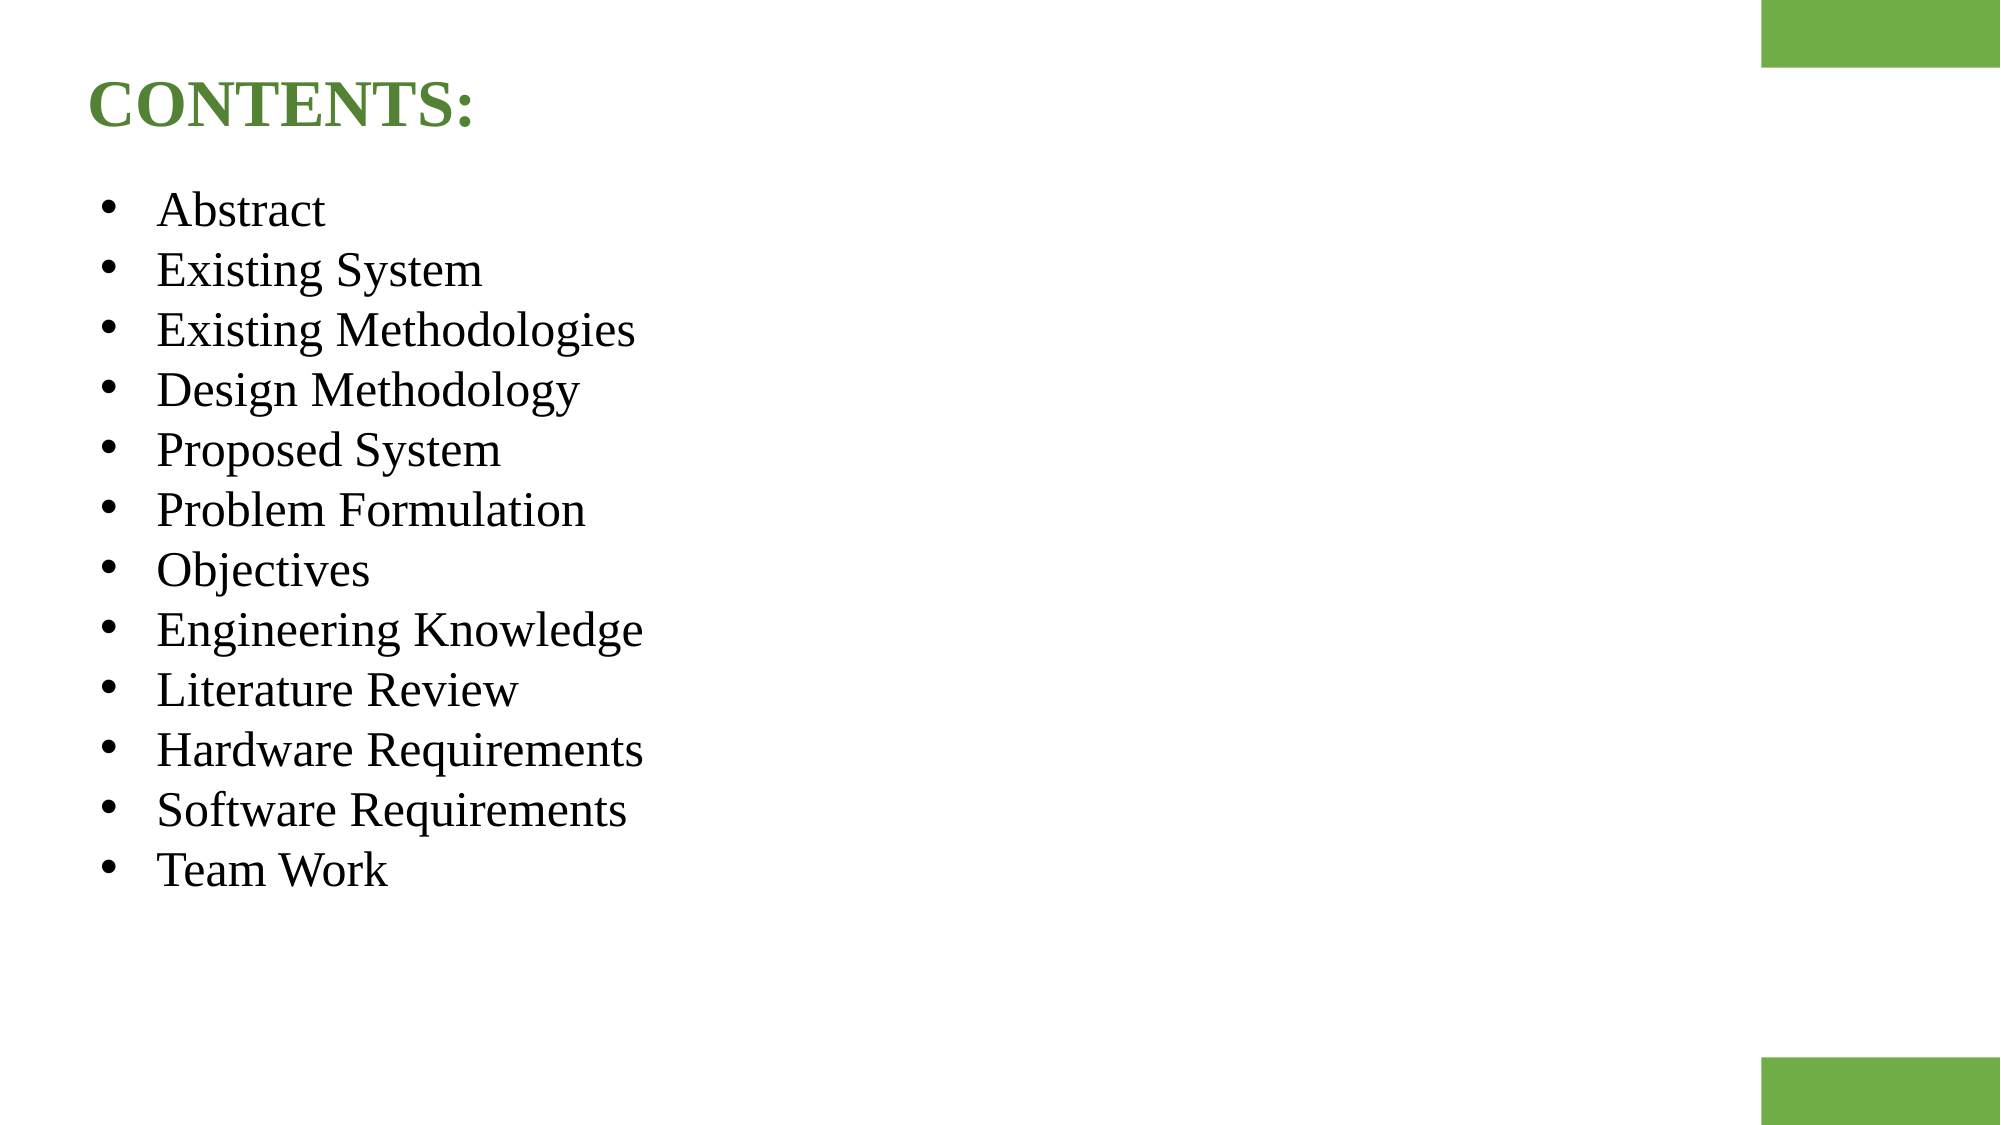

CONTENTS:
Abstract
Existing System
Existing Methodologies
Design Methodology
Proposed System
Problem Formulation
Objectives
Engineering Knowledge
Literature Review
Hardware Requirements
Software Requirements
Team Work